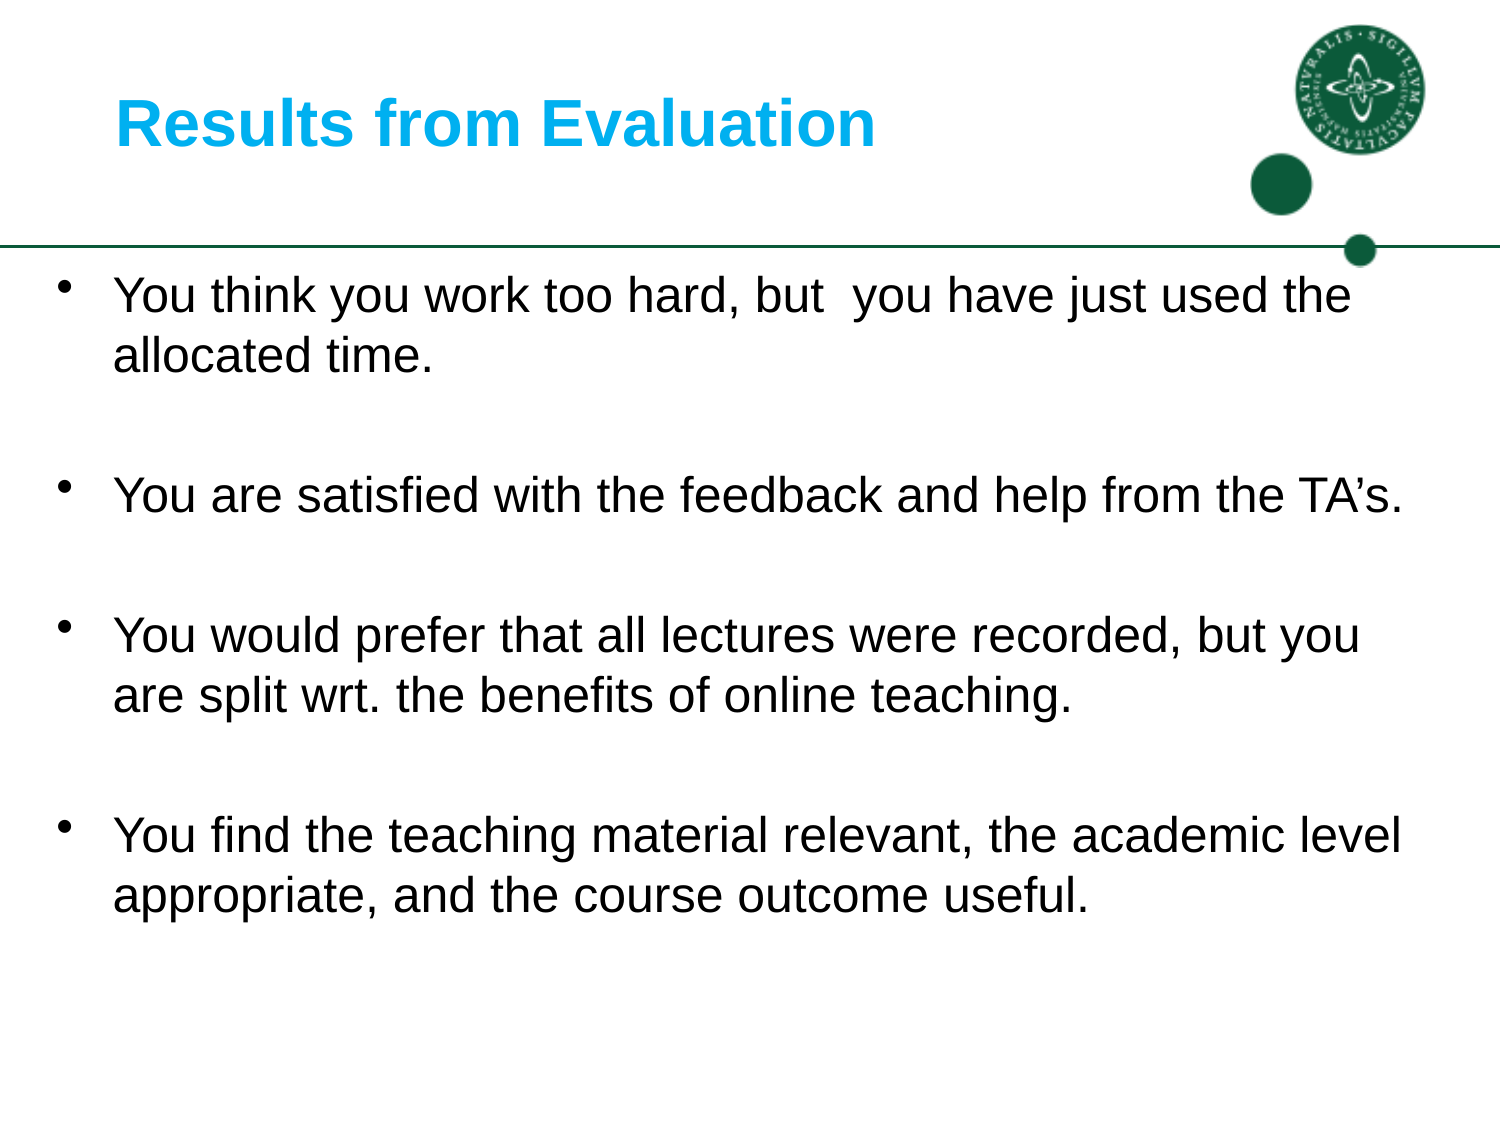

# Results from Evaluation
You think you work too hard, but  you have just used the allocated time.

You are satisfied with the feedback and help from the TA’s.

You would prefer that all lectures were recorded, but you are split wrt. the benefits of online teaching.

You find the teaching material relevant, the academic level appropriate, and the course outcome useful.